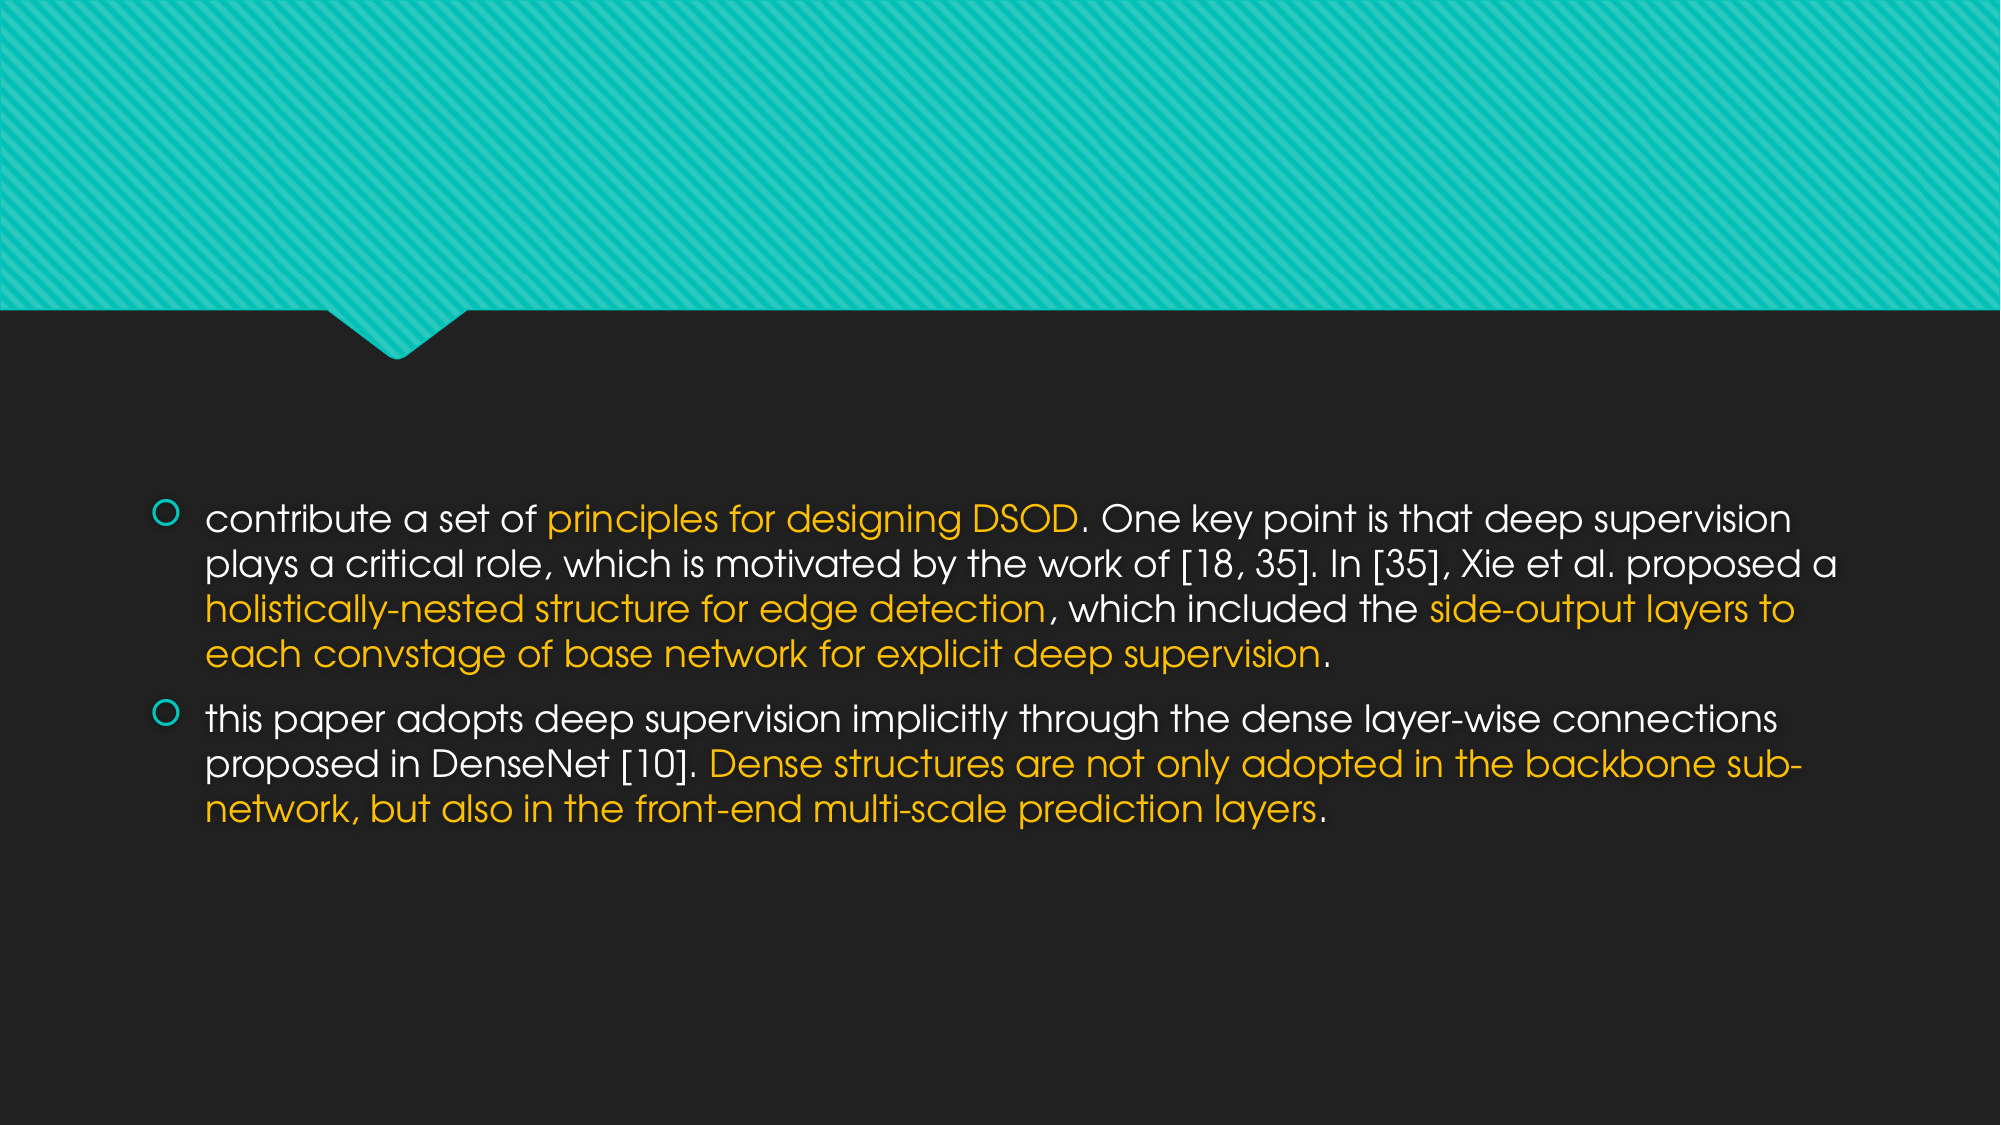

#
contribute a set of principles for designing DSOD. One key point is that deep supervision plays a critical role, which is motivated by the work of [18, 35]. In [35], Xie et al. proposed a holistically-nested structure for edge detection, which included the side-output layers to each convstage of base network for explicit deep supervision.
this paper adopts deep supervision implicitly through the dense layer-wise connections proposed in DenseNet [10]. Dense structures are not only adopted in the backbone sub-network, but also in the front-end multi-scale prediction layers.